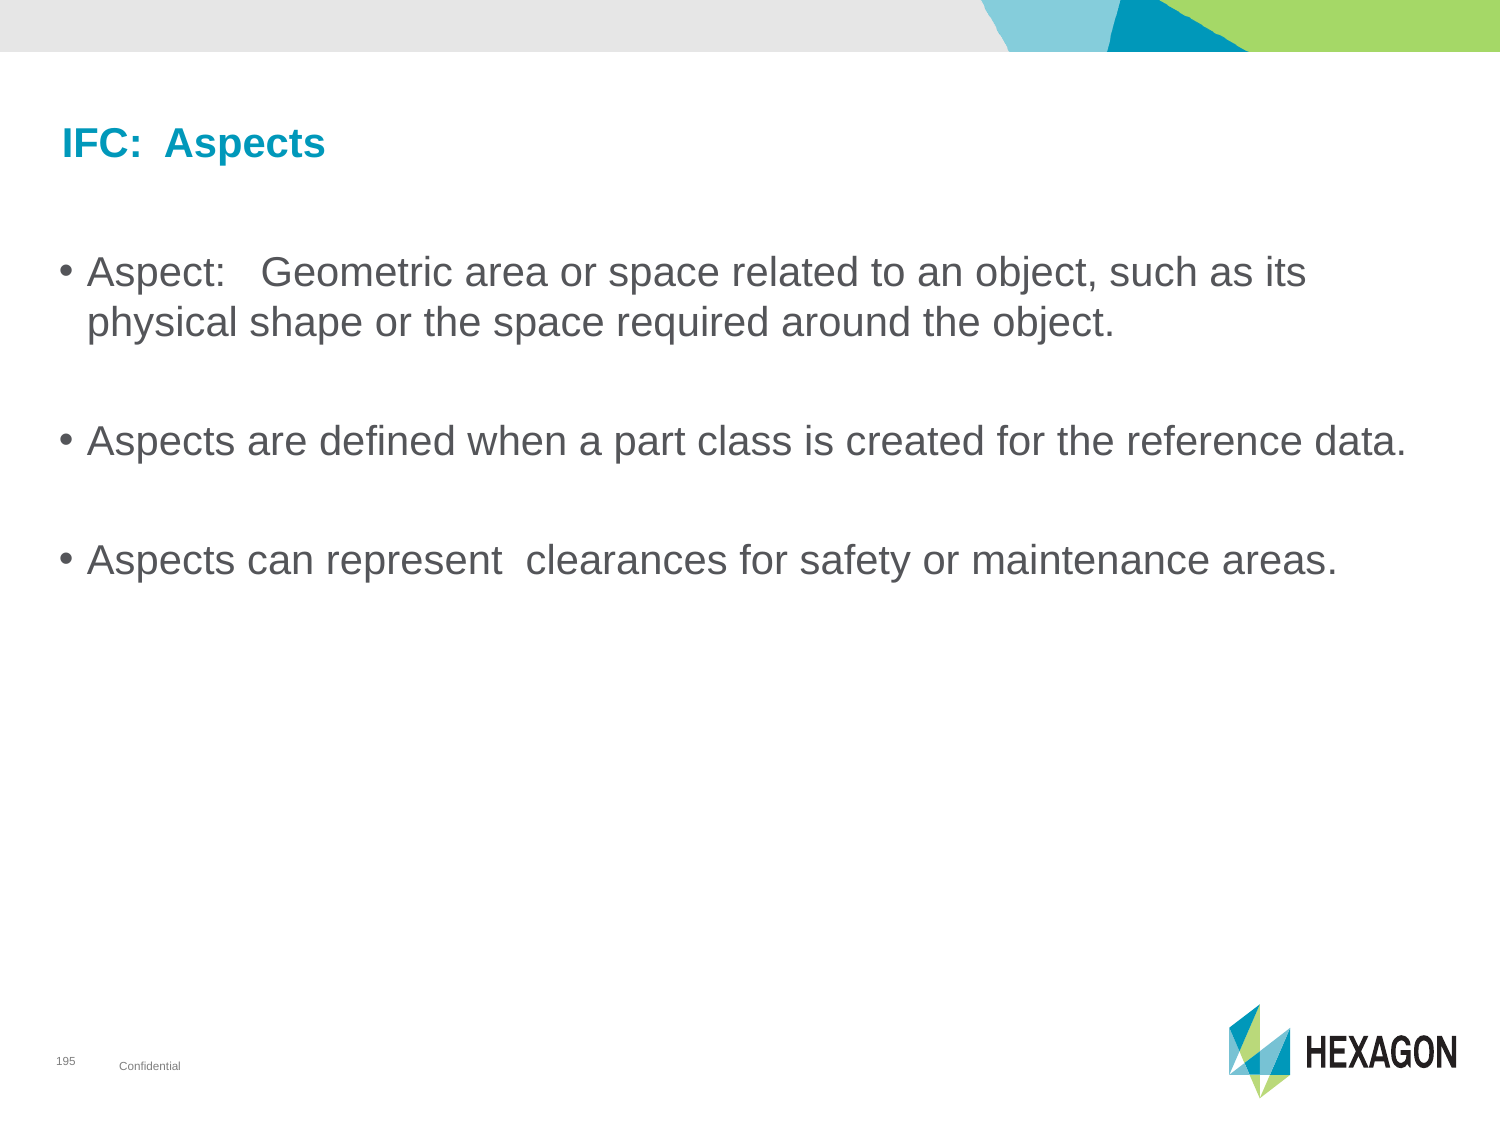

# IFC:  Aspects
Aspect:   Geometric area or space related to an object, such as its physical shape or the space required around the object.

Aspects are defined when a part class is created for the reference data.

Aspects can represent  clearances for safety or maintenance areas.